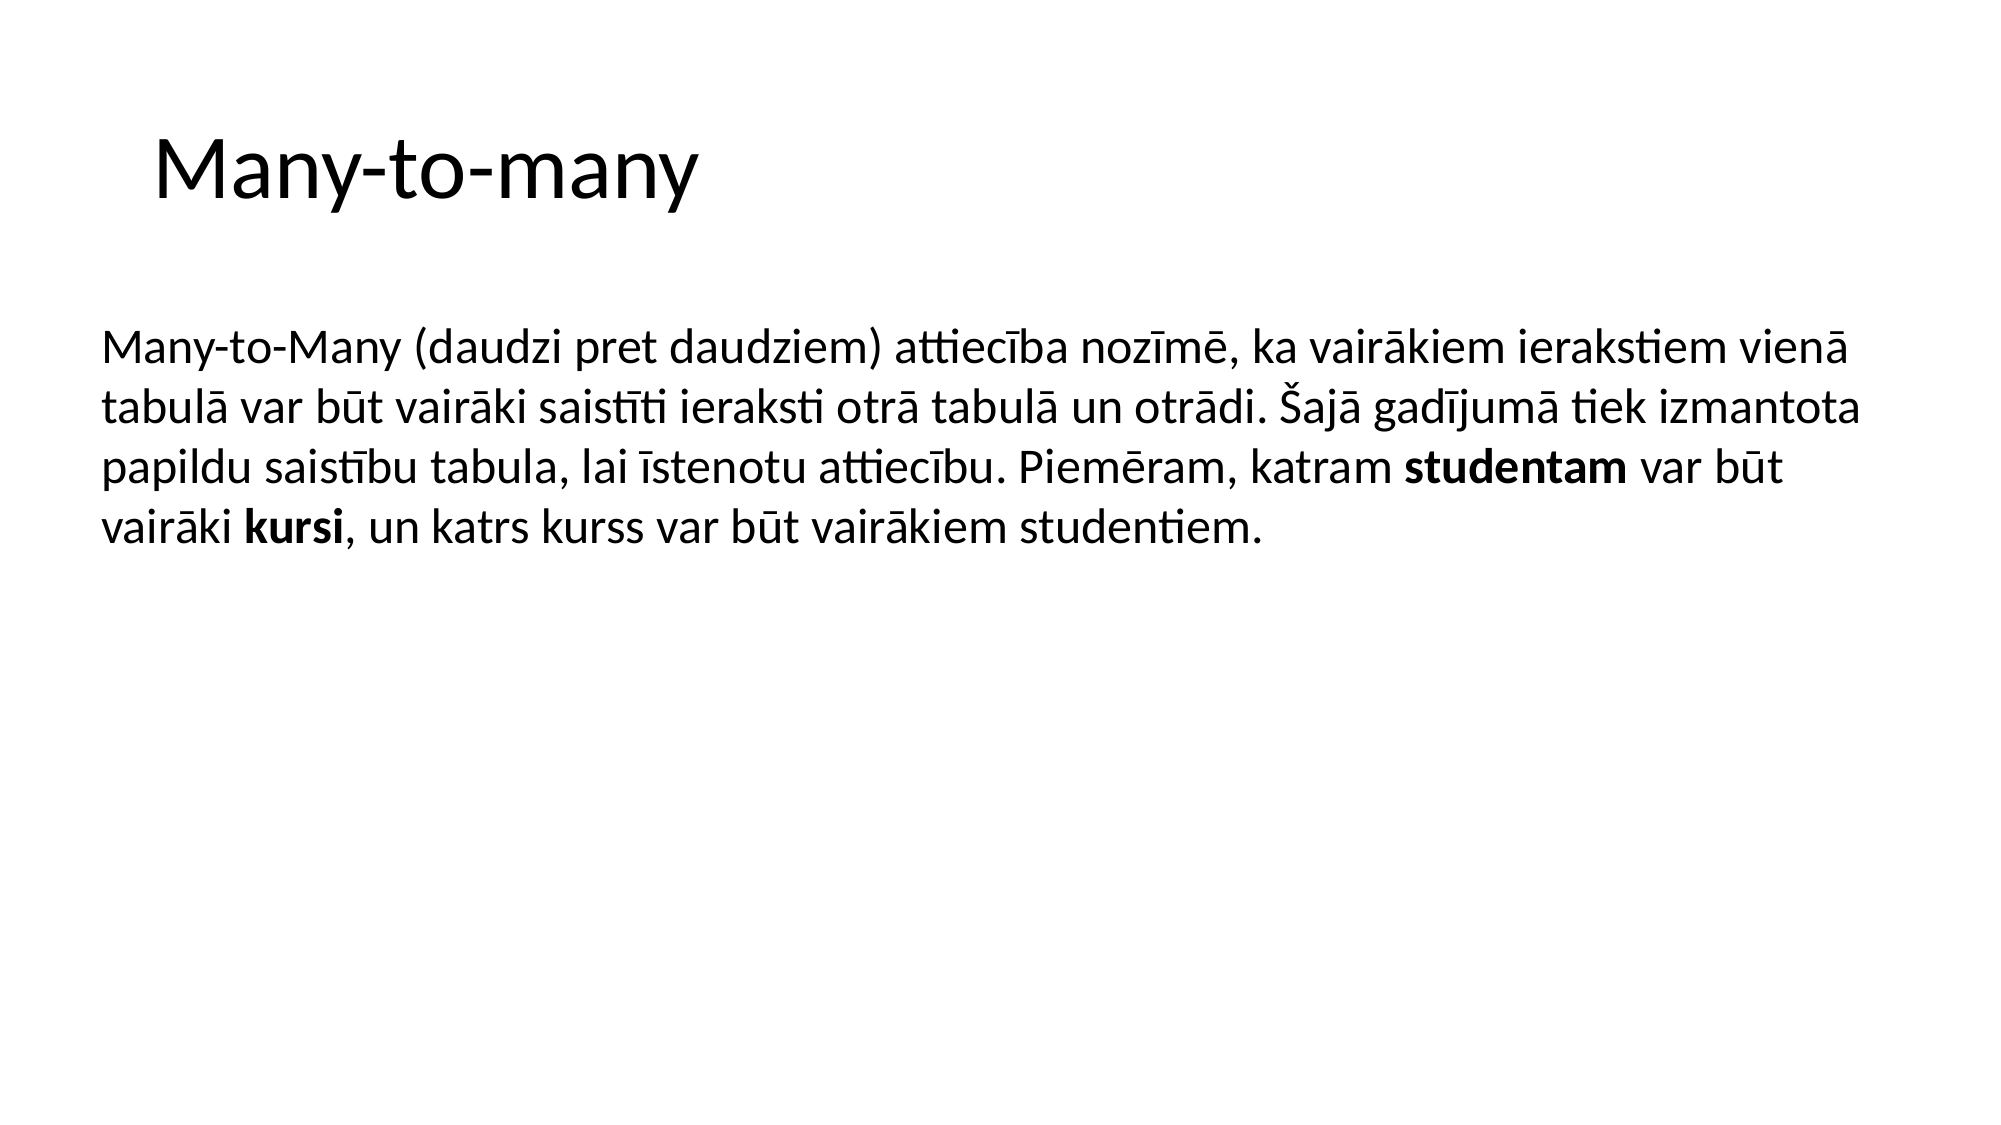

# Many-to-many
Many-to-Many (daudzi pret daudziem) attiecība nozīmē, ka vairākiem ierakstiem vienā tabulā var būt vairāki saistīti ieraksti otrā tabulā un otrādi. Šajā gadījumā tiek izmantota papildu saistību tabula, lai īstenotu attiecību. Piemēram, katram studentam var būt vairāki kursi, un katrs kurss var būt vairākiem studentiem.